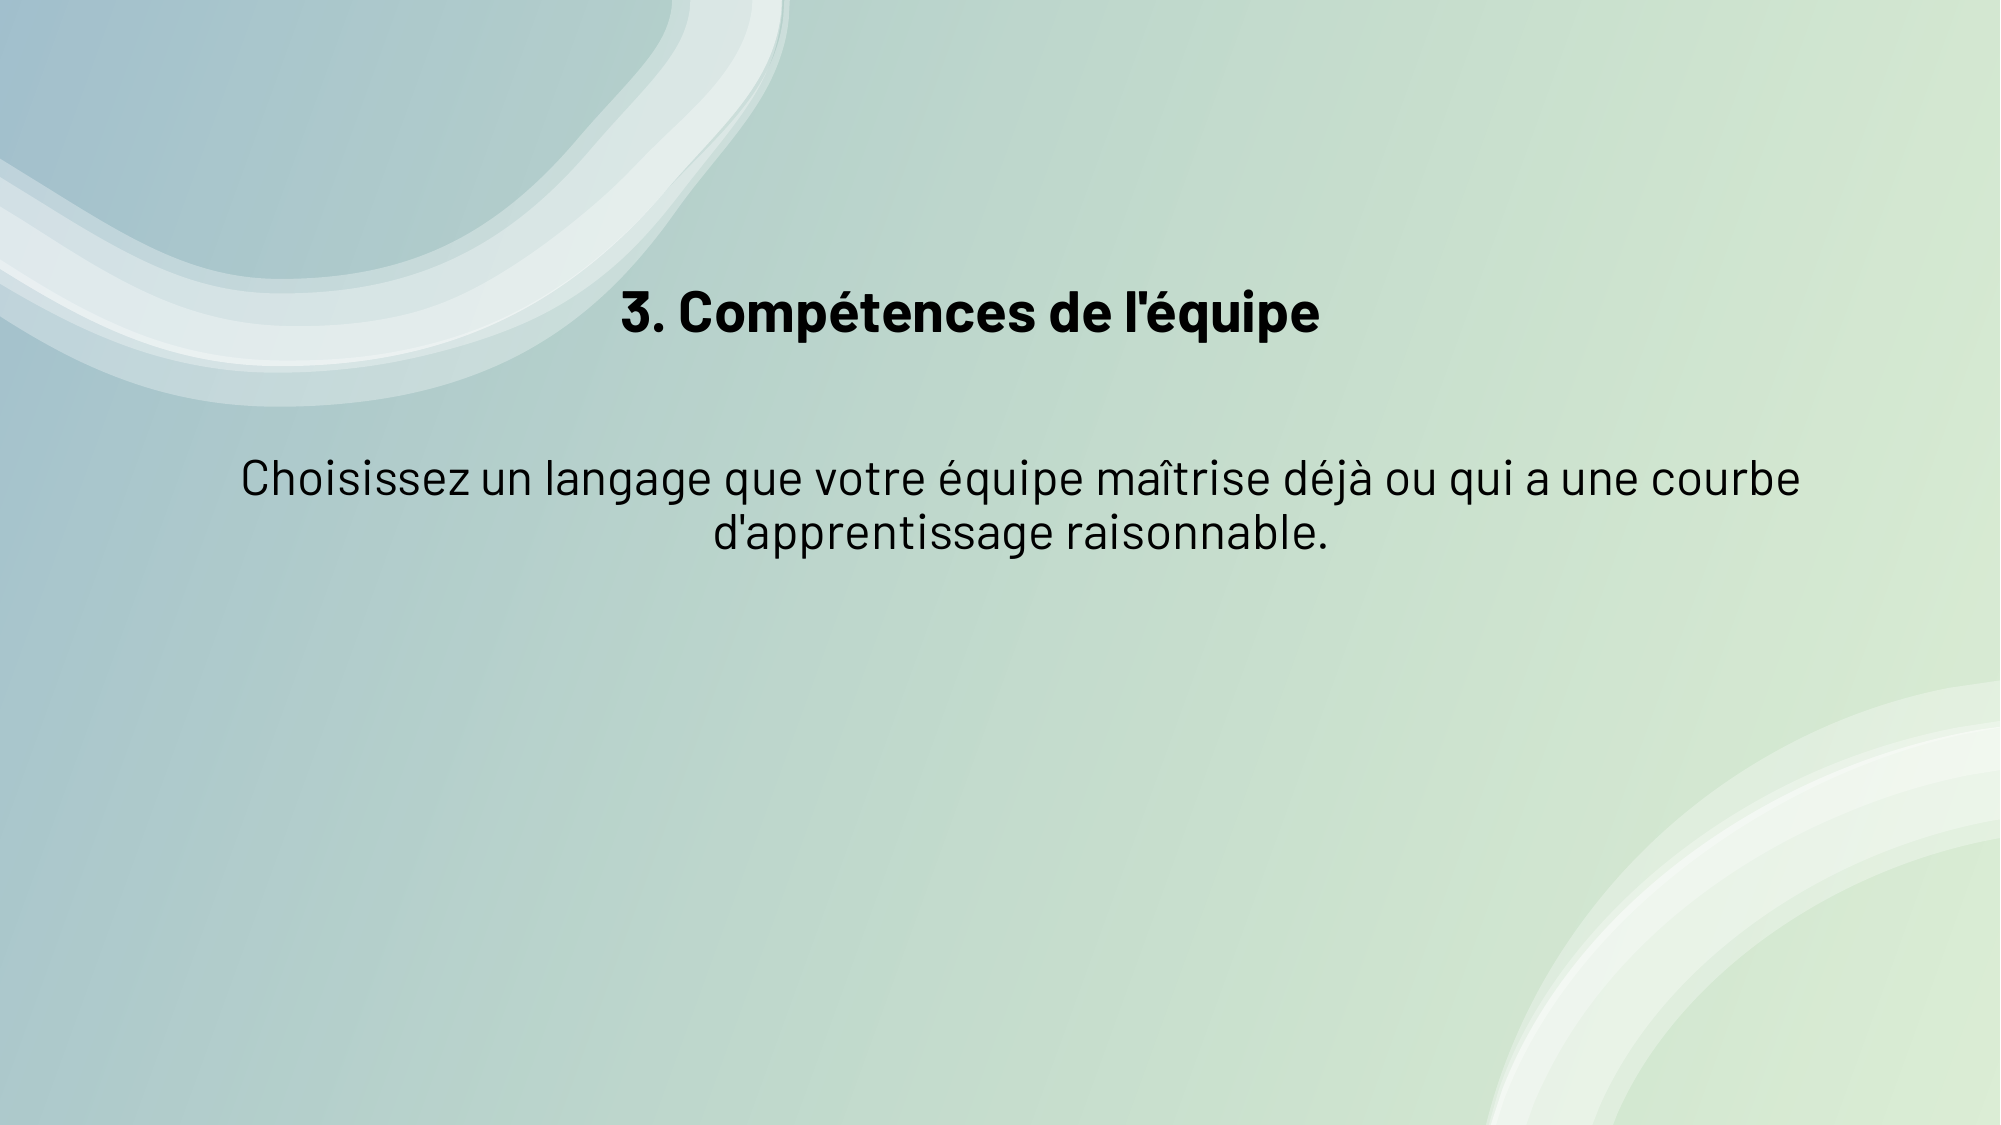

# 3. Compétences de l'équipe
Choisissez un langage que votre équipe maîtrise déjà ou qui a une courbe d'apprentissage raisonnable.